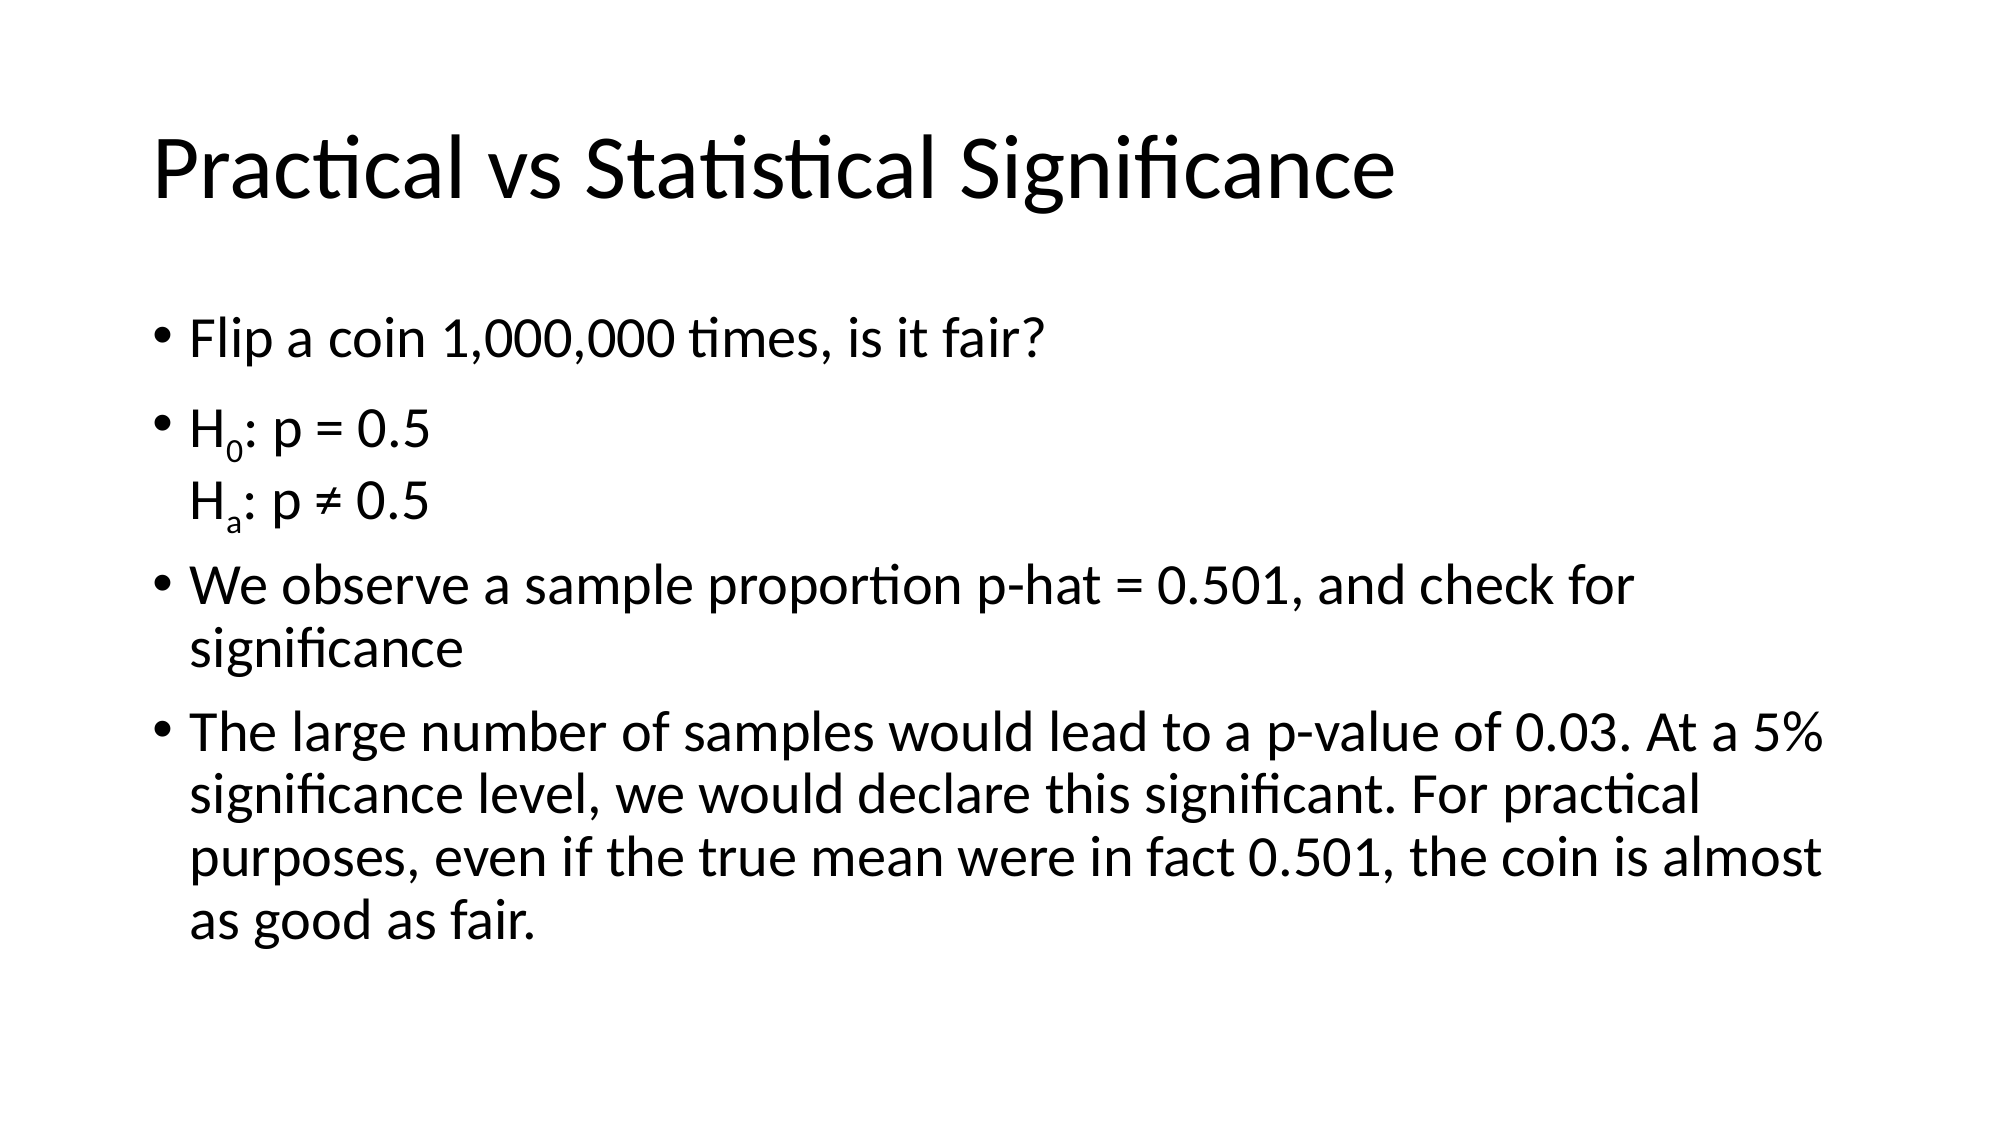

# Practical vs Statistical Significance
Flip a coin 1,000,000 times, is it fair?
H0: p = 0.5
Ha: p ≠ 0.5
We observe a sample proportion p-hat = 0.501, and check for significance
The large number of samples would lead to a p-value of 0.03. At a 5% significance level, we would declare this significant. For practical purposes, even if the true mean were in fact 0.501, the coin is almost as good as fair.